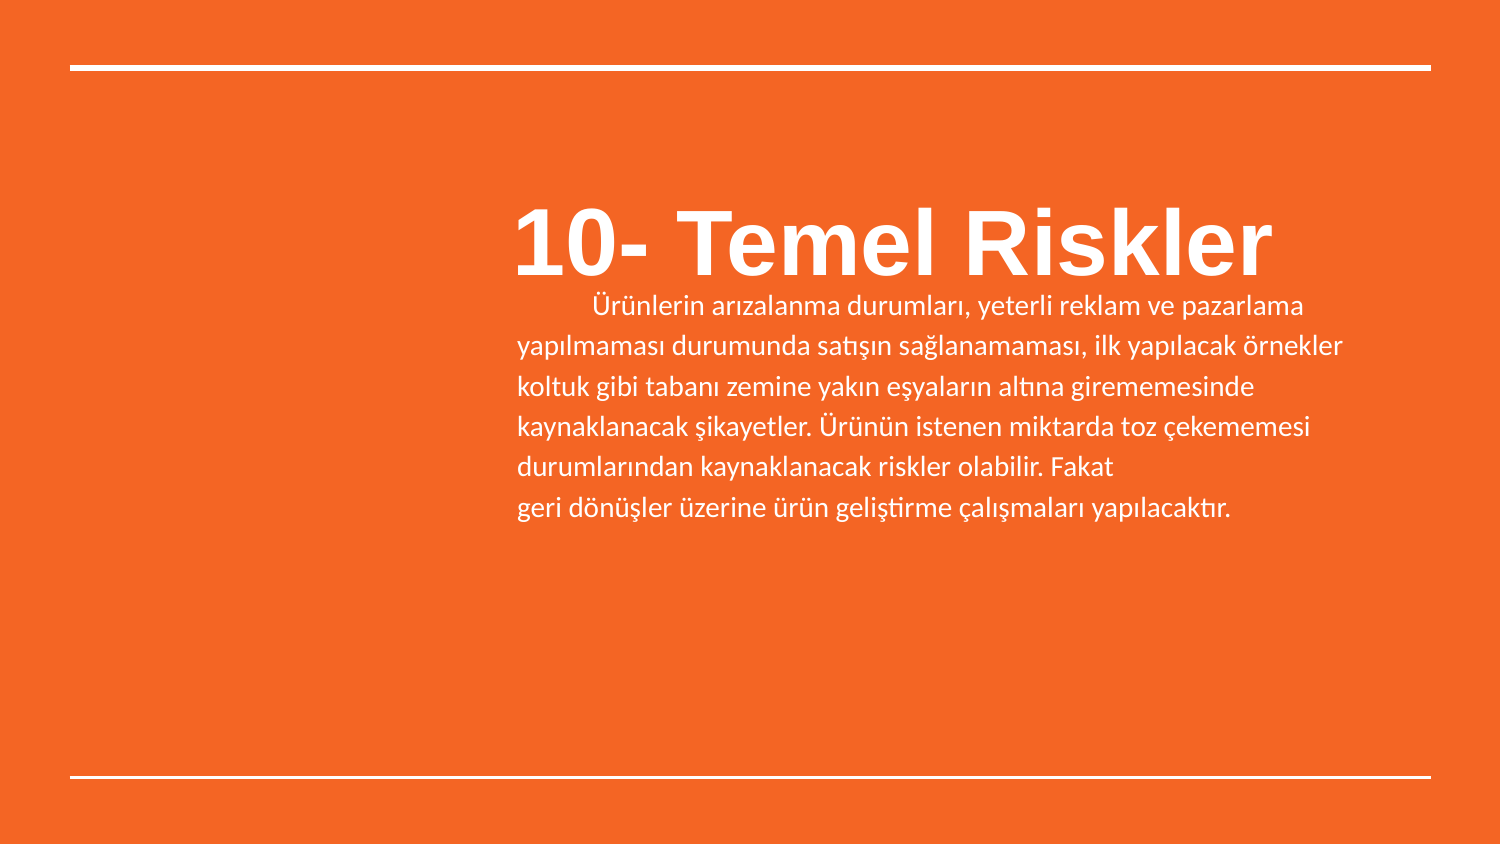

# 10- Temel Riskler

Ürünlerin arızalanma durumları, yeterli reklam ve pazarlama yapılmaması durumunda satışın sağlanamaması, ilk yapılacak örnekler koltuk gibi tabanı zemine yakın eşyaların altına girememesinde kaynaklanacak şikayetler. Ürünün istenen miktarda toz çekememesi durumlarından kaynaklanacak riskler olabilir. Fakat
geri dönüşler üzerine ürün geliştirme çalışmaları yapılacaktır.